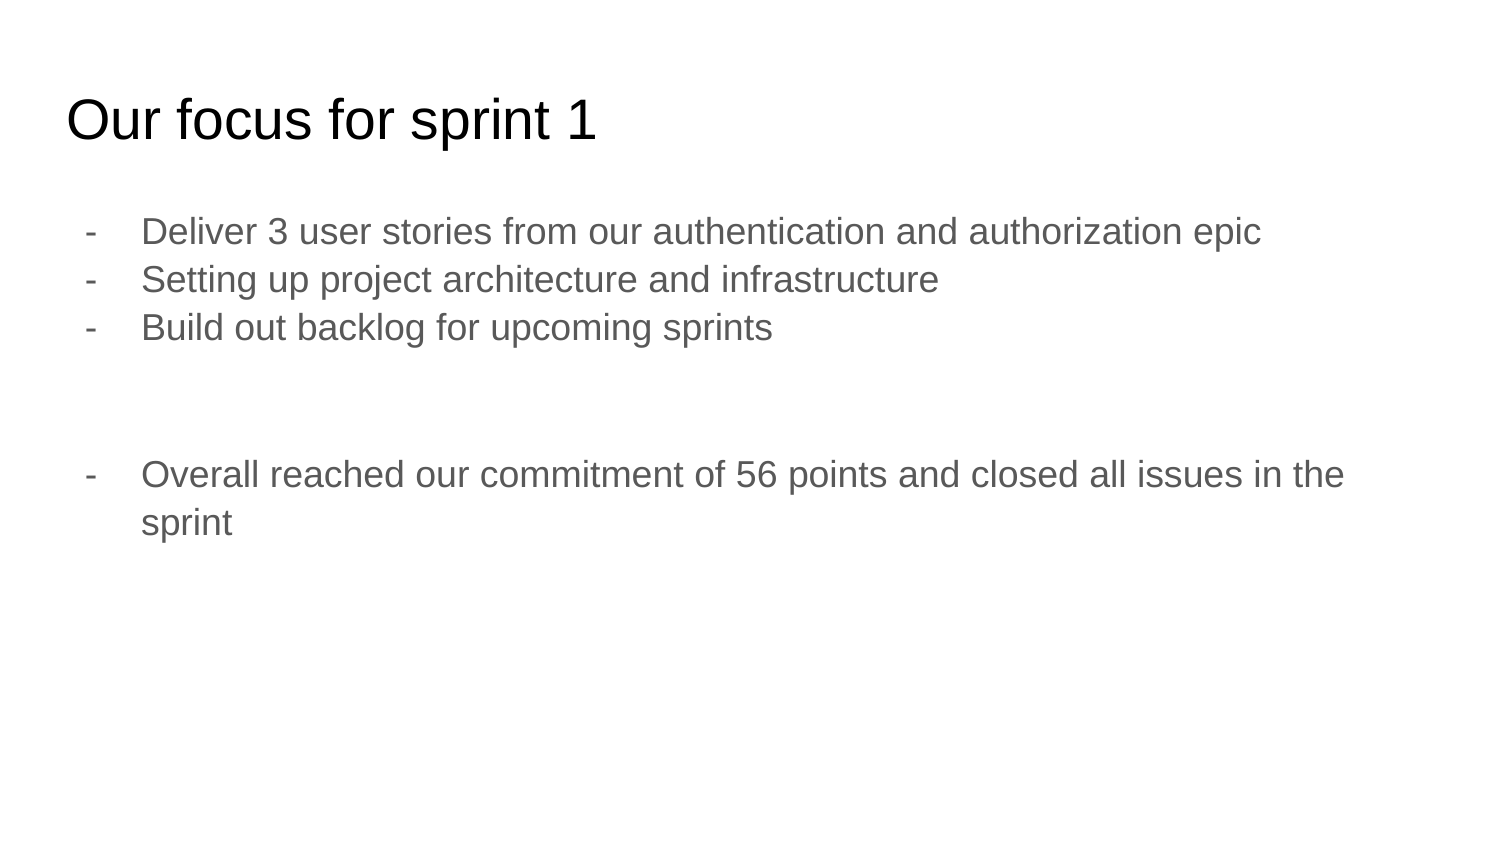

# Our focus for sprint 1
Deliver 3 user stories from our authentication and authorization epic
Setting up project architecture and infrastructure
Build out backlog for upcoming sprints

Overall reached our commitment of 56 points and closed all issues in the sprint